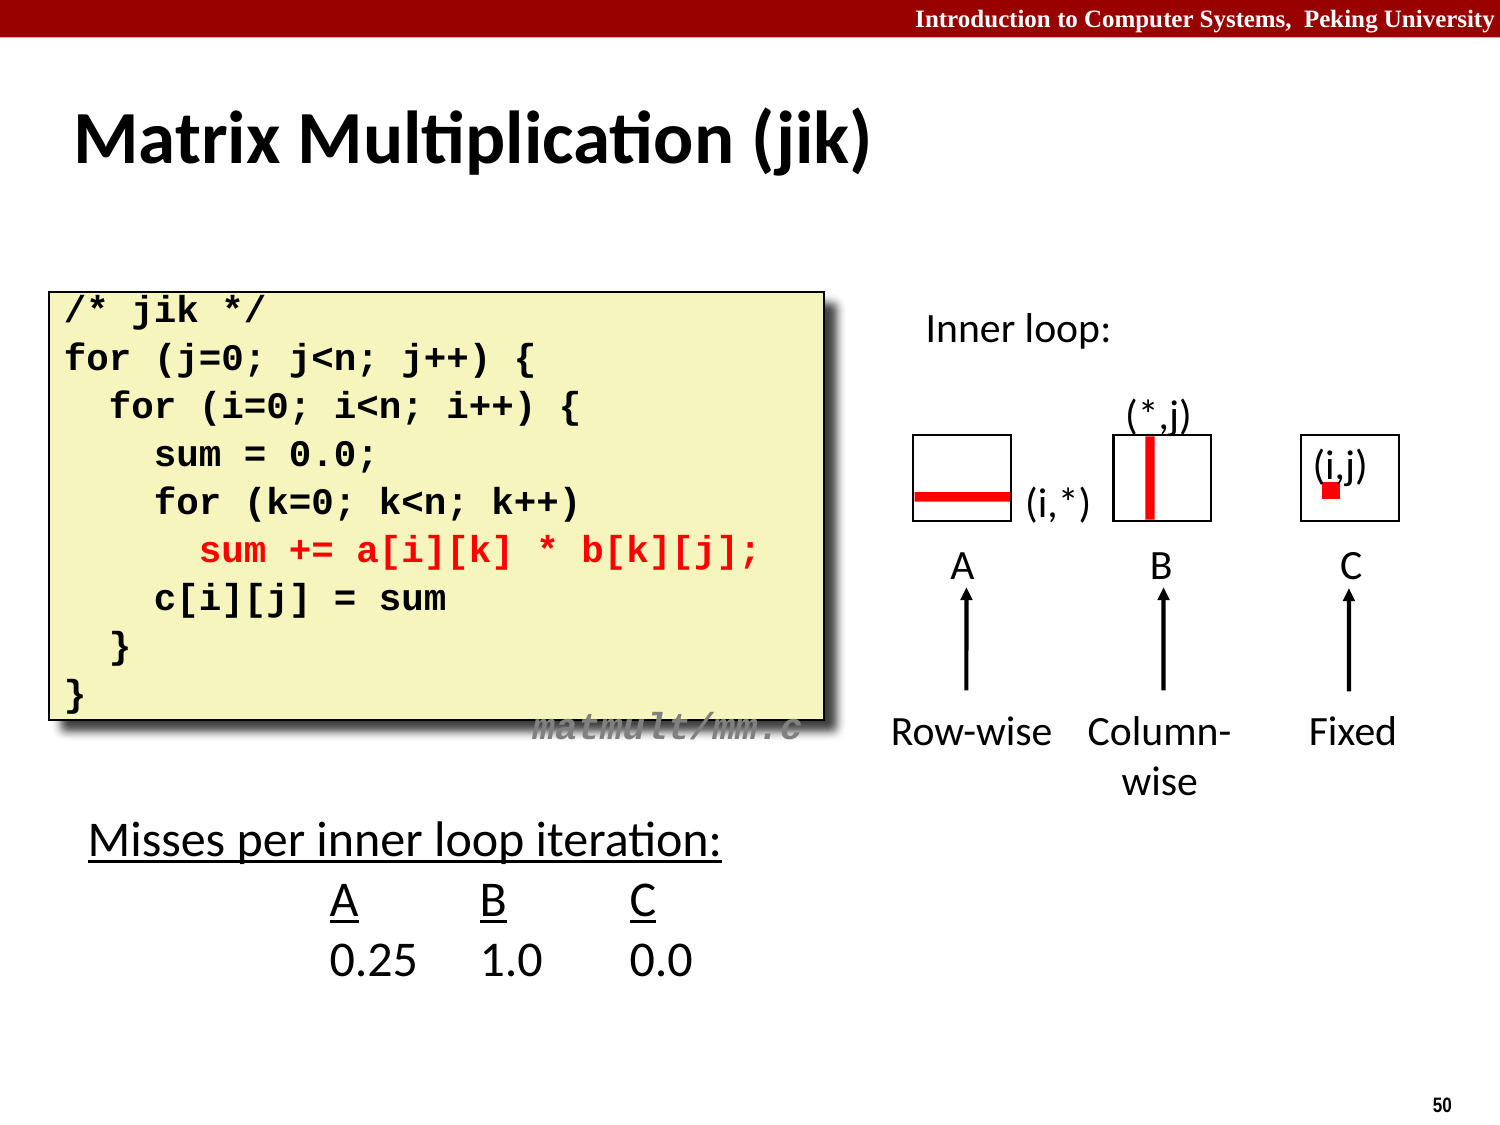

# Matrix Multiplication (jik)
/* jik */
for (j=0; j<n; j++) {
  for (i=0; i<n; i++) {
    sum = 0.0;
    for (k=0; k<n; k++)
      sum += a[i][k] * b[k][j];
    c[i][j] = sum
  }
}
Inner loop:
(*,j)
(i,j)

(i,*)

A
B
C

Row-wise
Column-
wise
Fixed
matmult/mm.c
Misses per inner loop iteration:
		A	B	C
		0.25	1.0	0.0